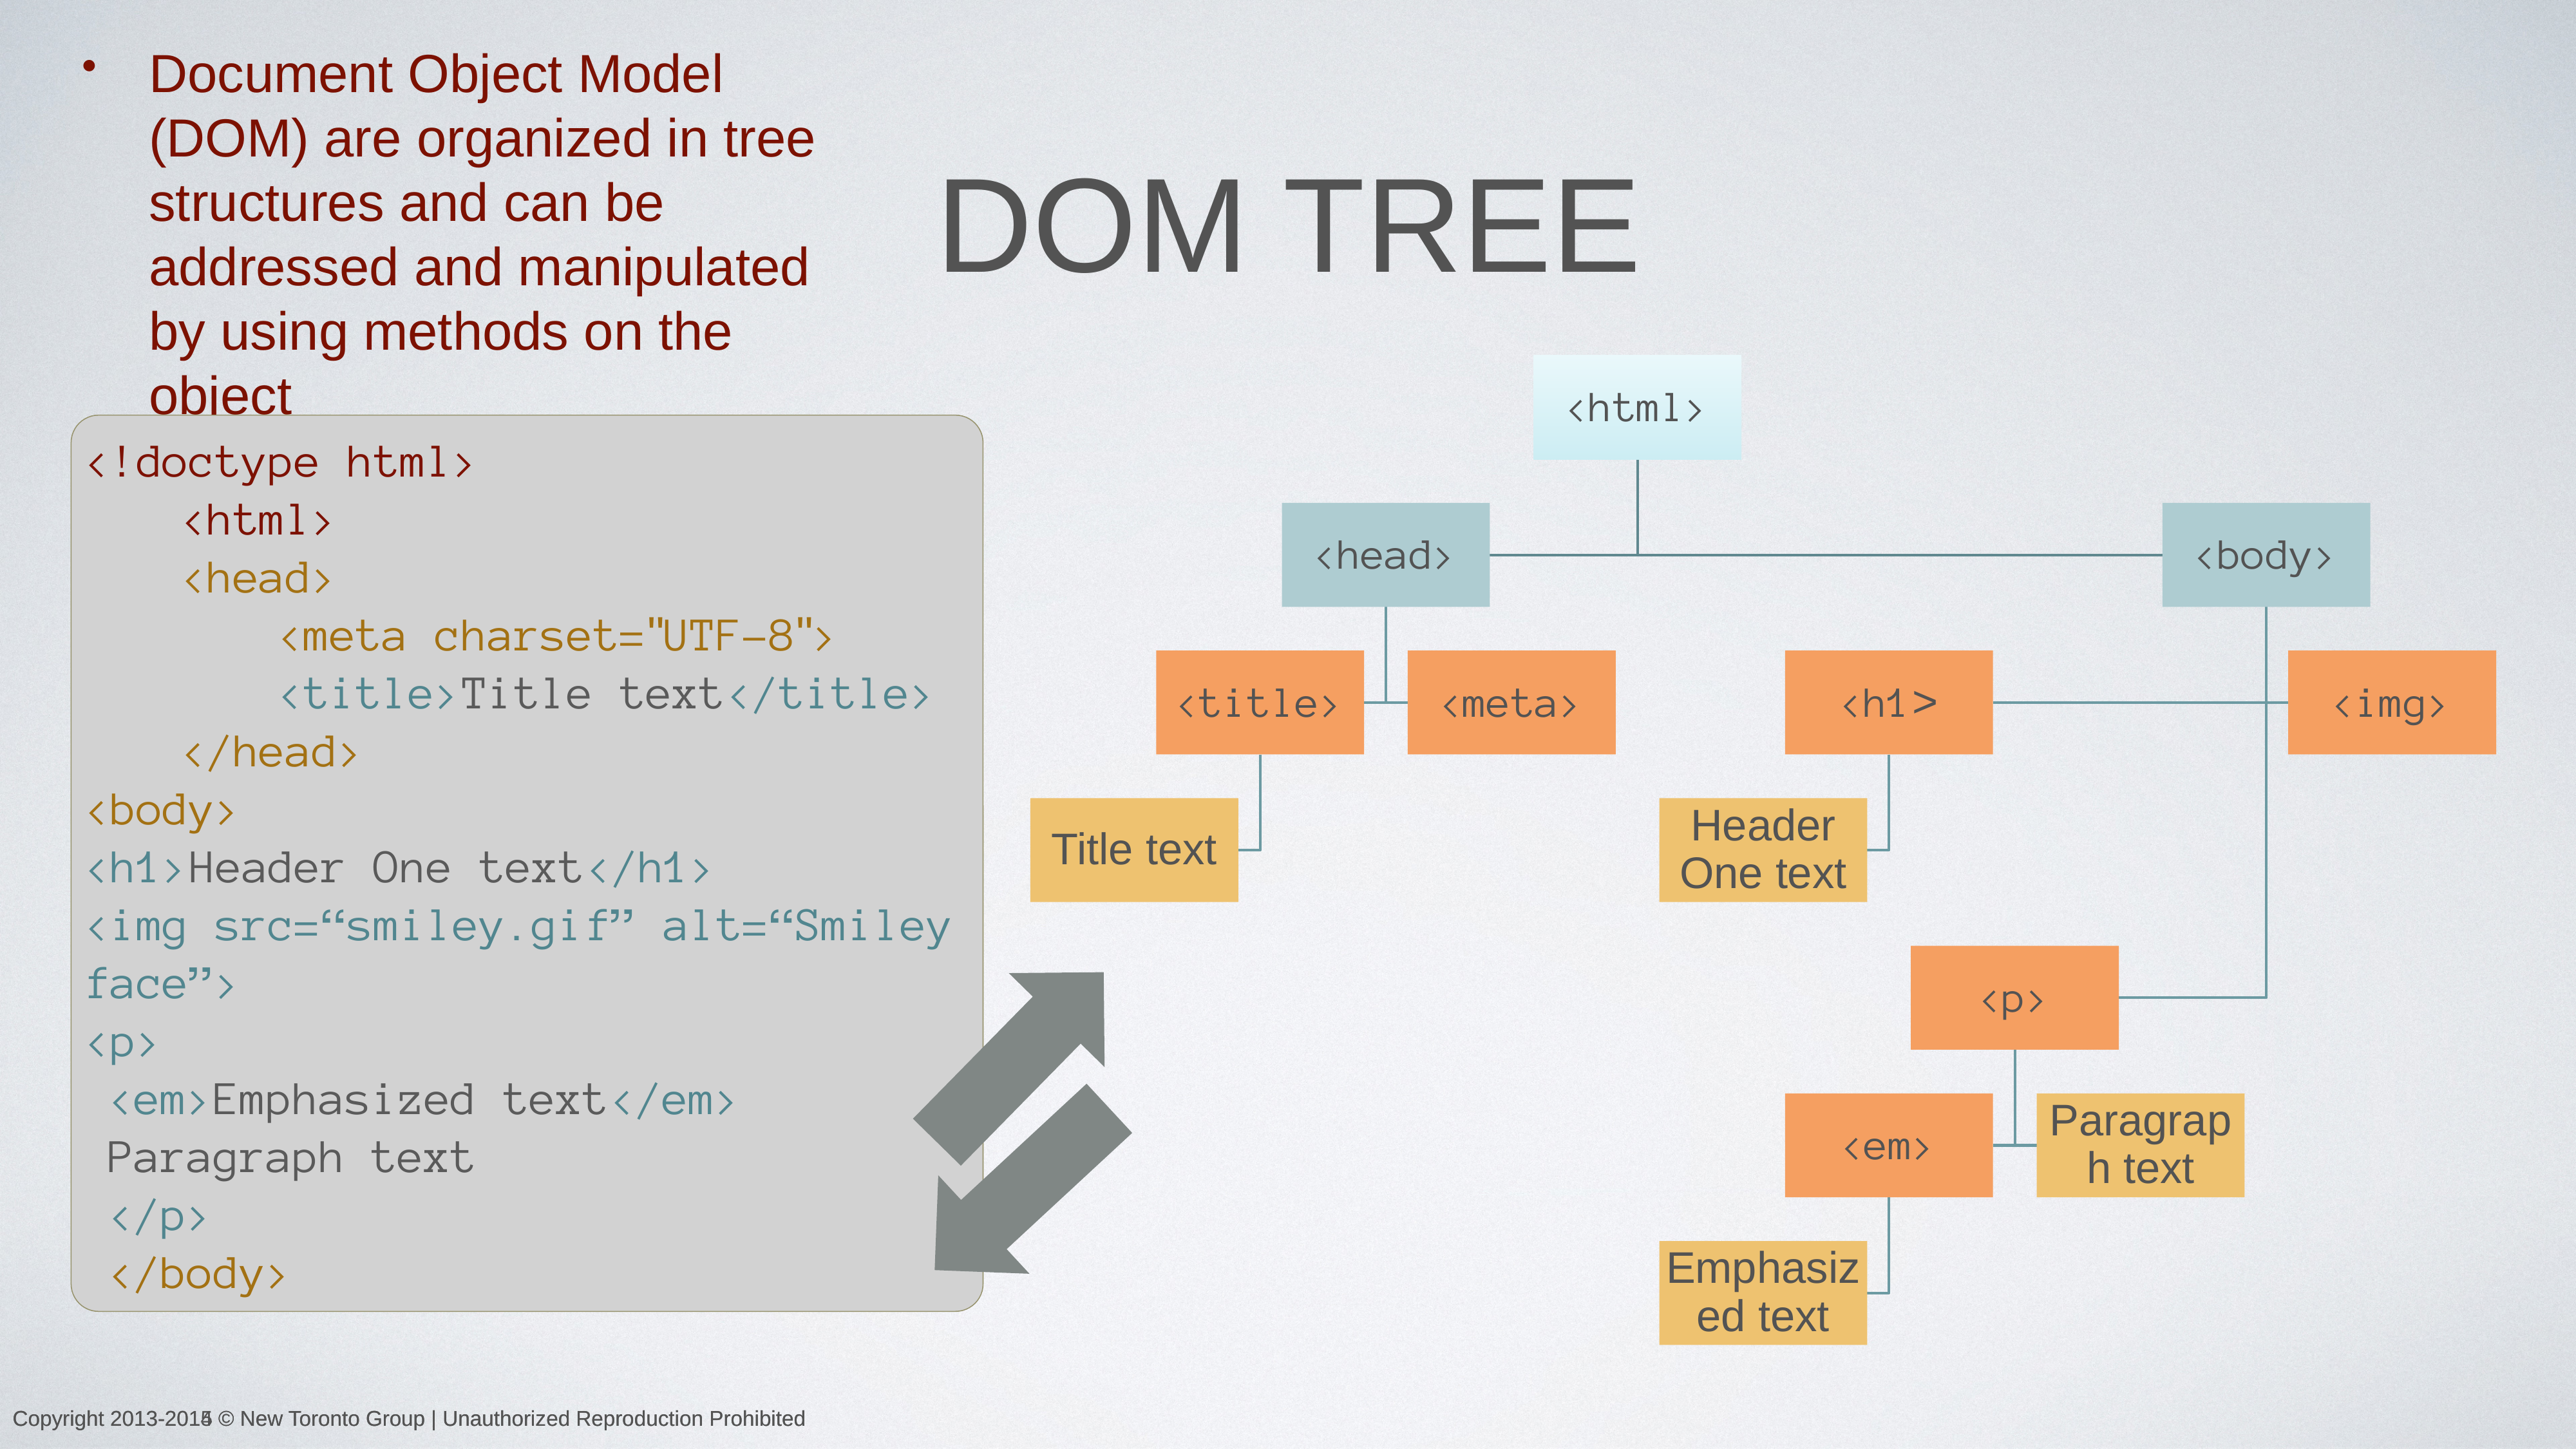

# DOM TREE
Document Object Model (DOM) are organized in tree structures and can be addressed and manipulated by using methods on the object
<html>
<head>
<title>
Title text
<meta>
<body>
<h1>
Header One text
<img>
<p>
<em>
Emphasized text
Paragraph text
<!doctype html>
	<html>
	<head>
		<meta charset="UTF-8">
		<title>Title text</title>
	</head>
<body>
<h1>Header One text</h1>
<img src=“smiley.gif” alt=“Smiley face”>
<p>
<em>Emphasized text</em>
Paragraph text
</p>
</body>